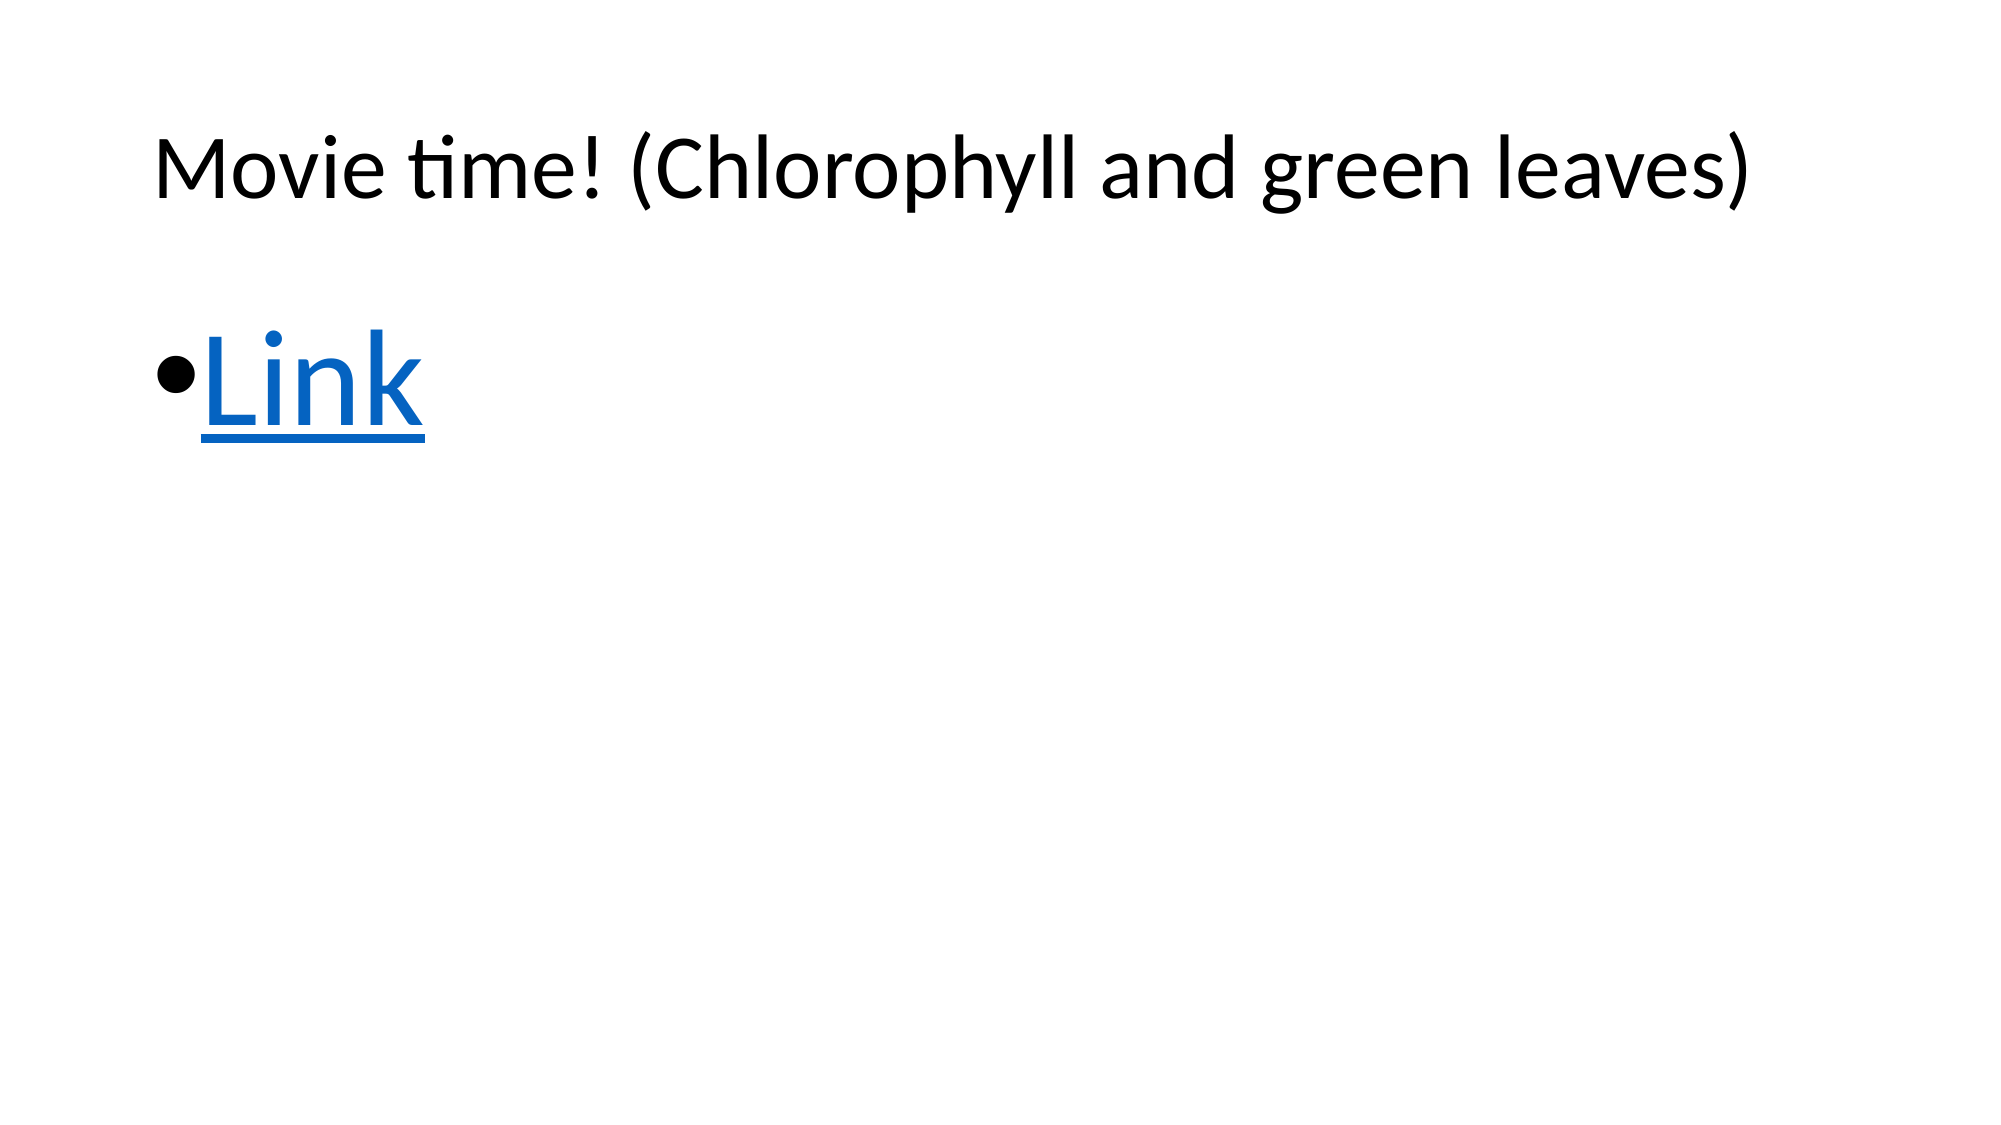

# Movie time! (Chlorophyll and green leaves)
Link